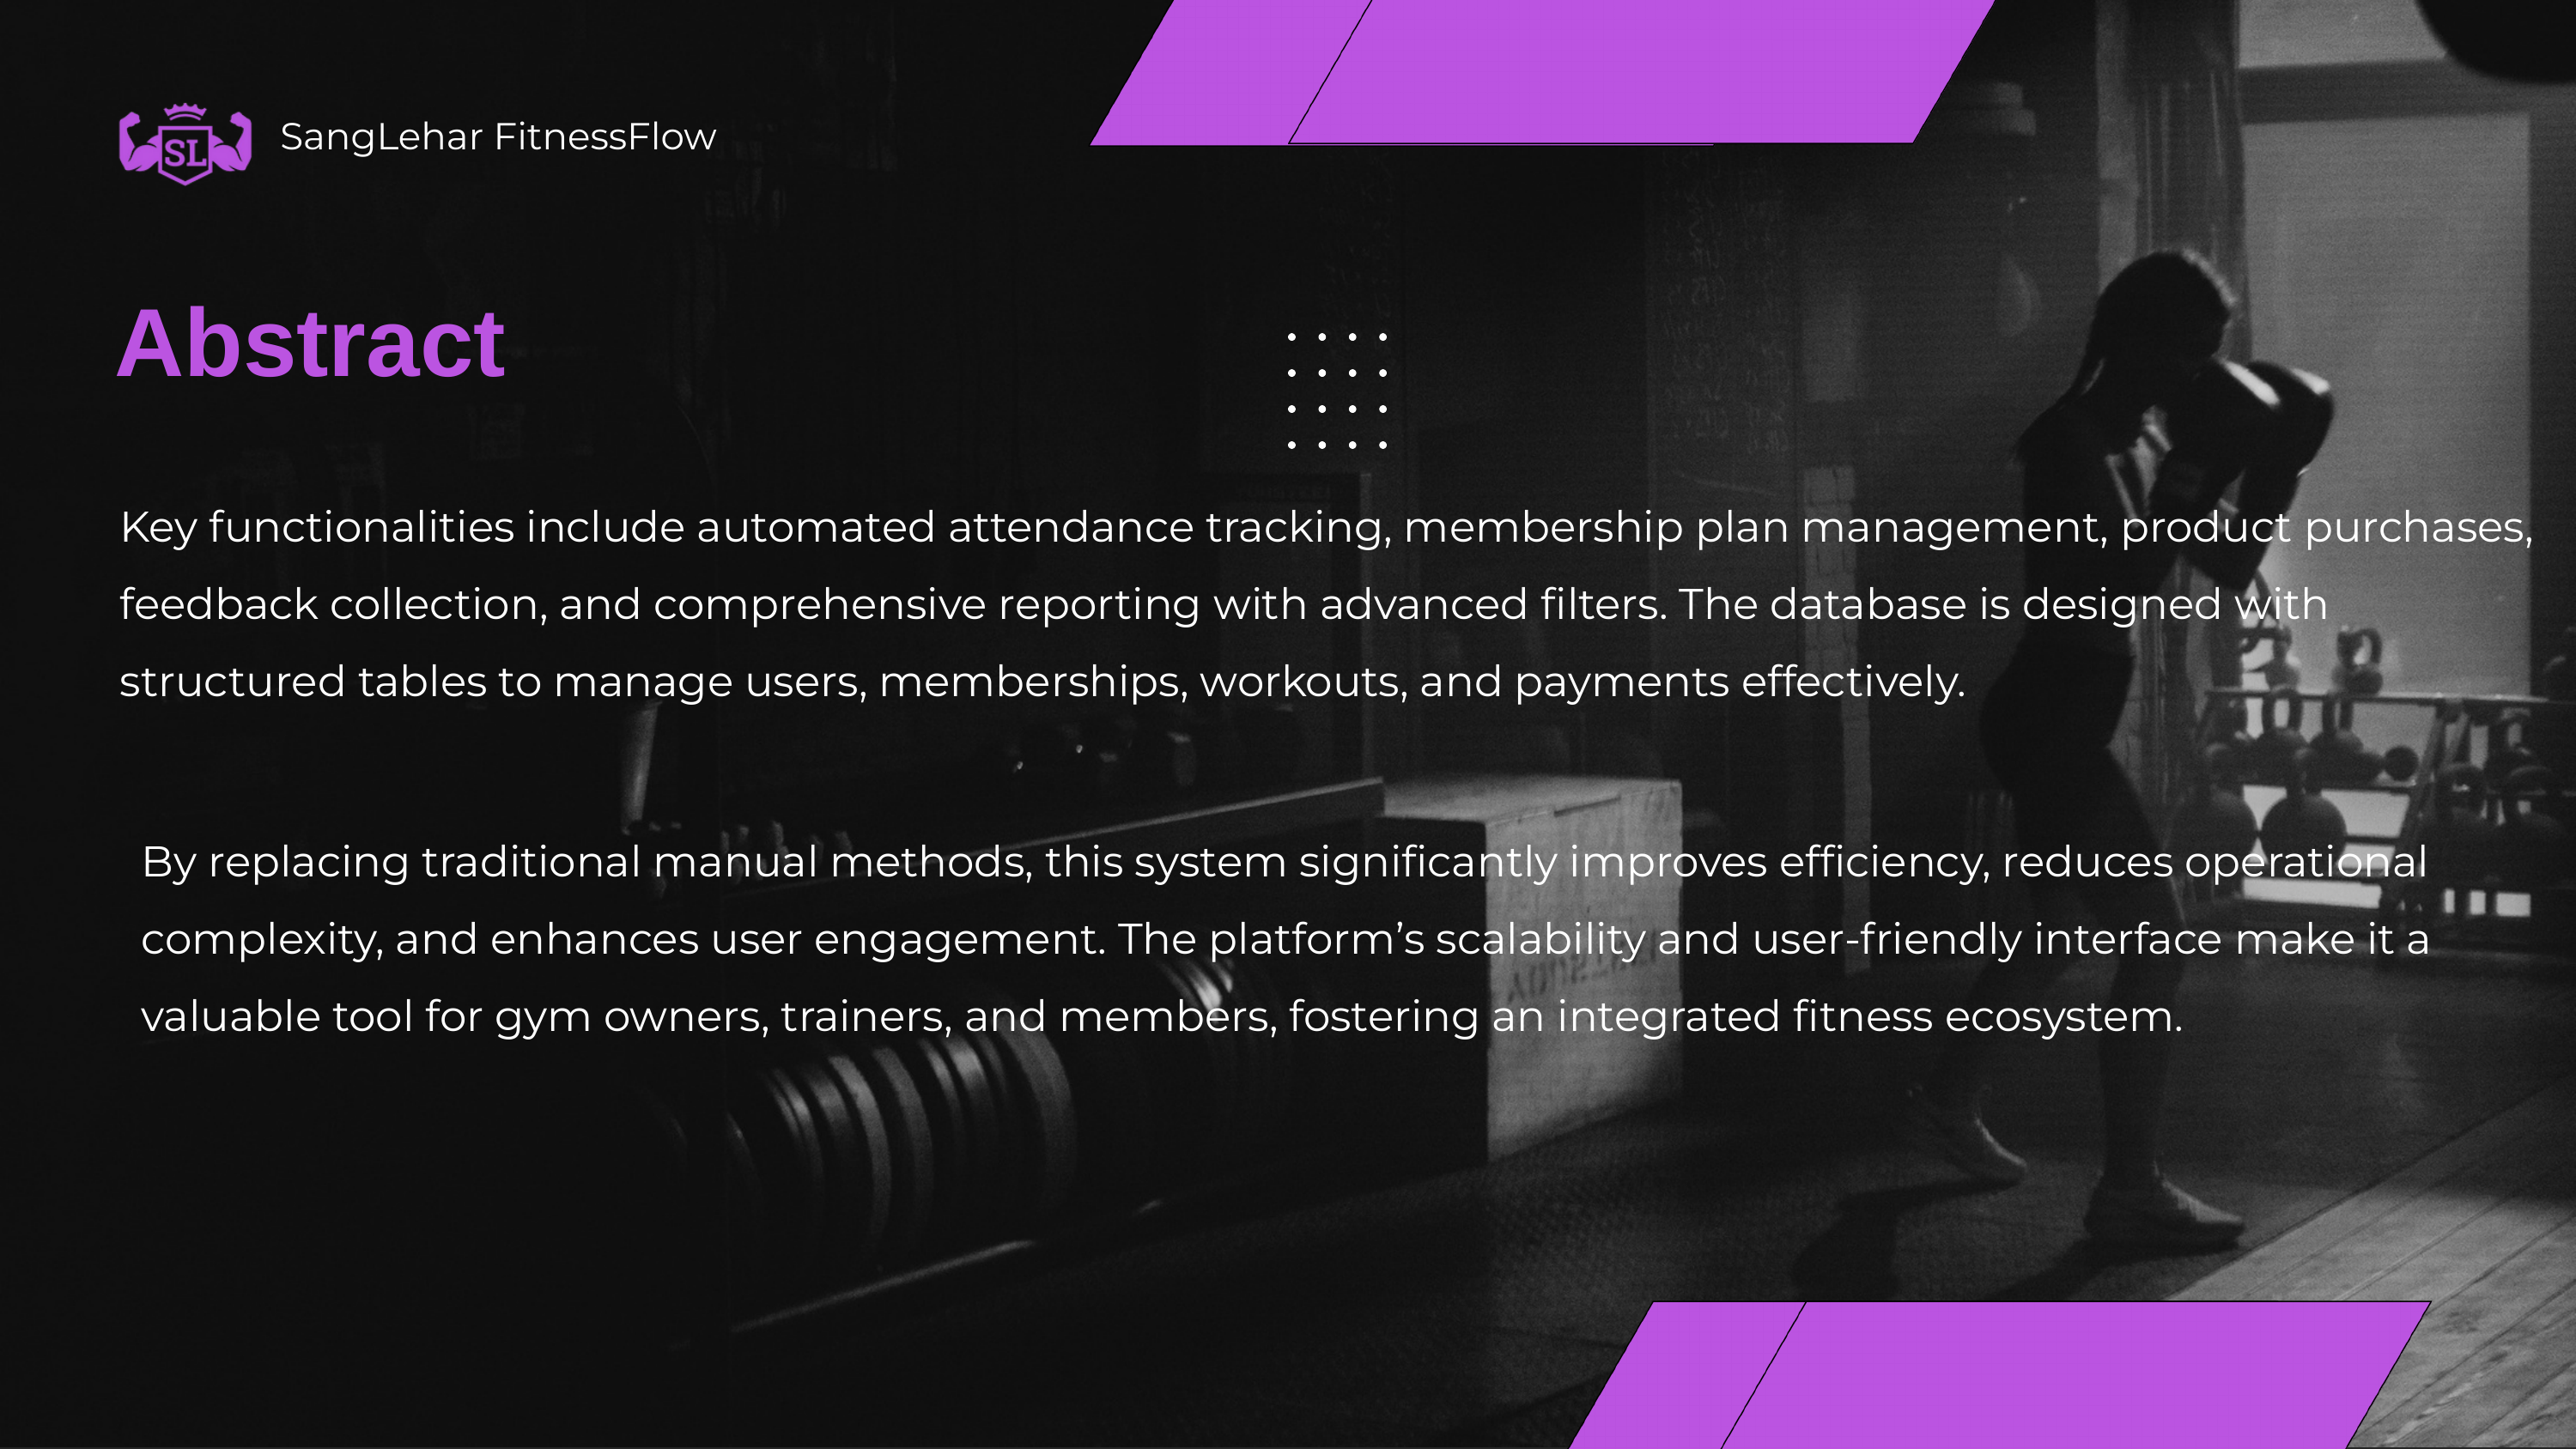

SangLehar FitnessFlow

Abstract

Key functionalities include automated attendance tracking, membership plan management, product purchases, feedback collection, and comprehensive reporting with advanced filters. The database is designed with structured tables to manage users, memberships, workouts, and payments effectively.

By replacing traditional manual methods, this system significantly improves efficiency, reduces operational complexity, and enhances user engagement. The platform’s scalability and user-friendly interface make it a valuable tool for gym owners, trainers, and members, fostering an integrated fitness ecosystem.